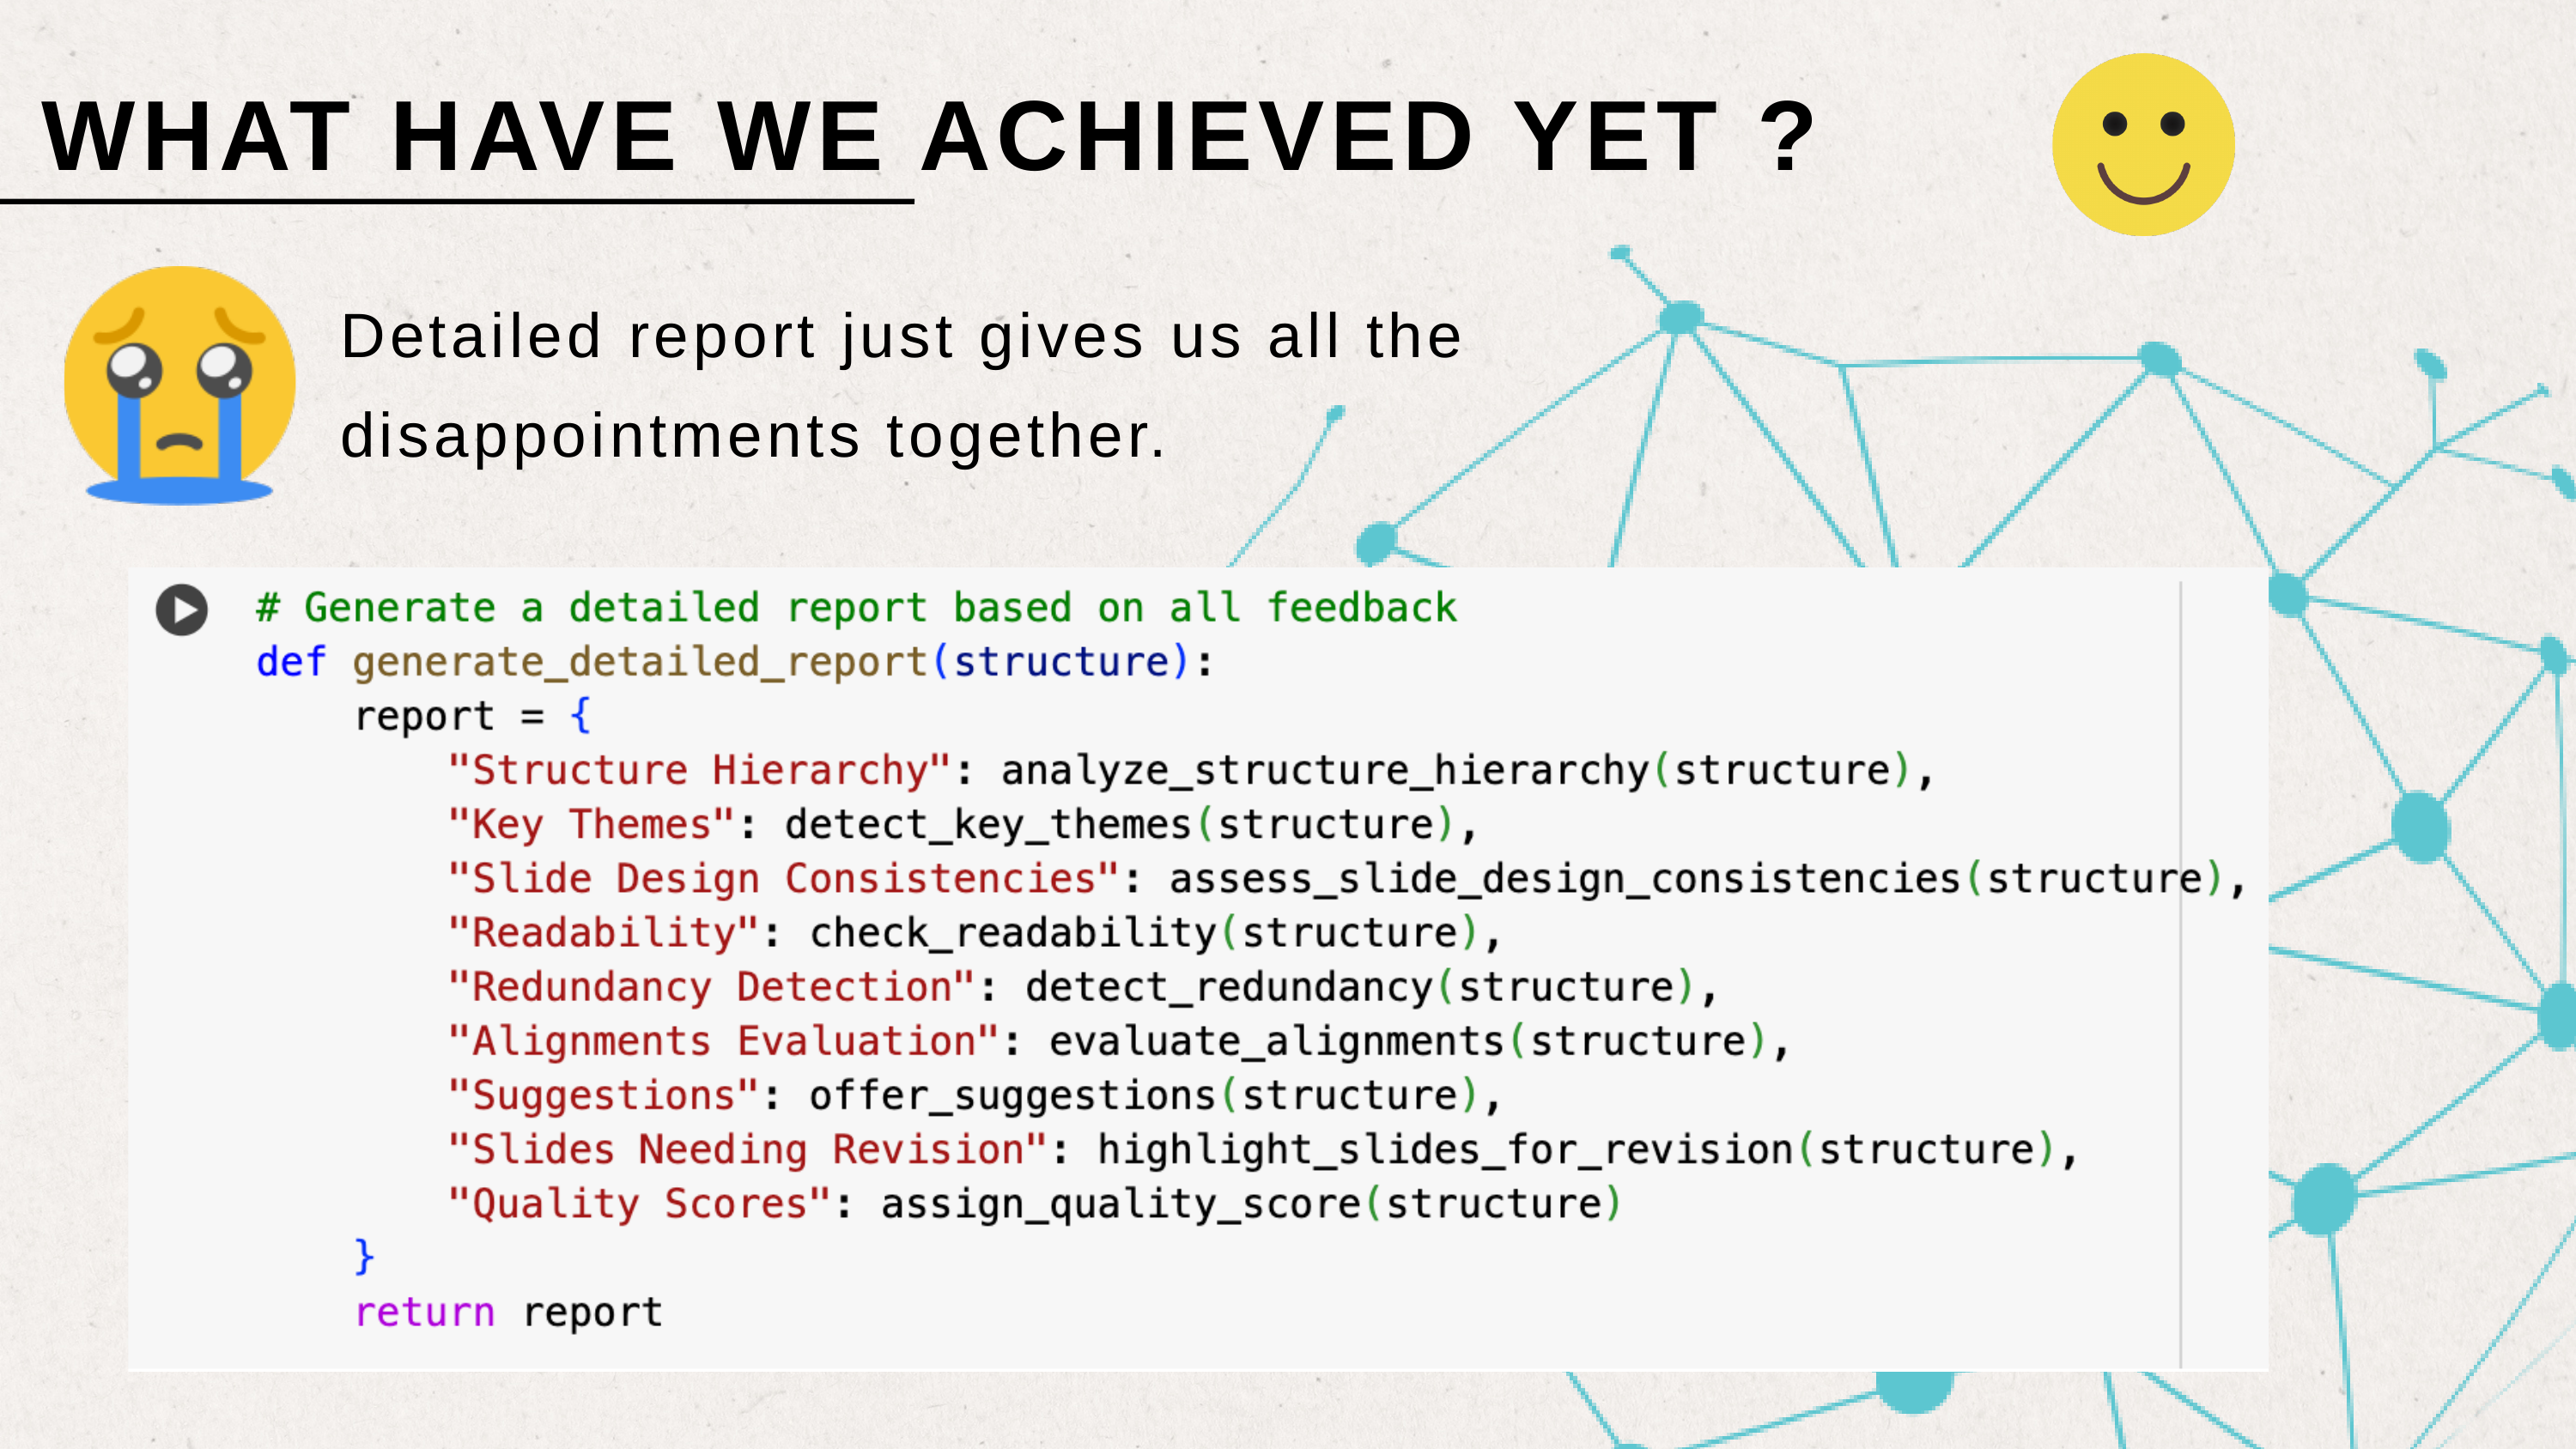

WHAT HAVE WE ACHIEVED YET ?

Detailed report just gives us all the disappointments together.